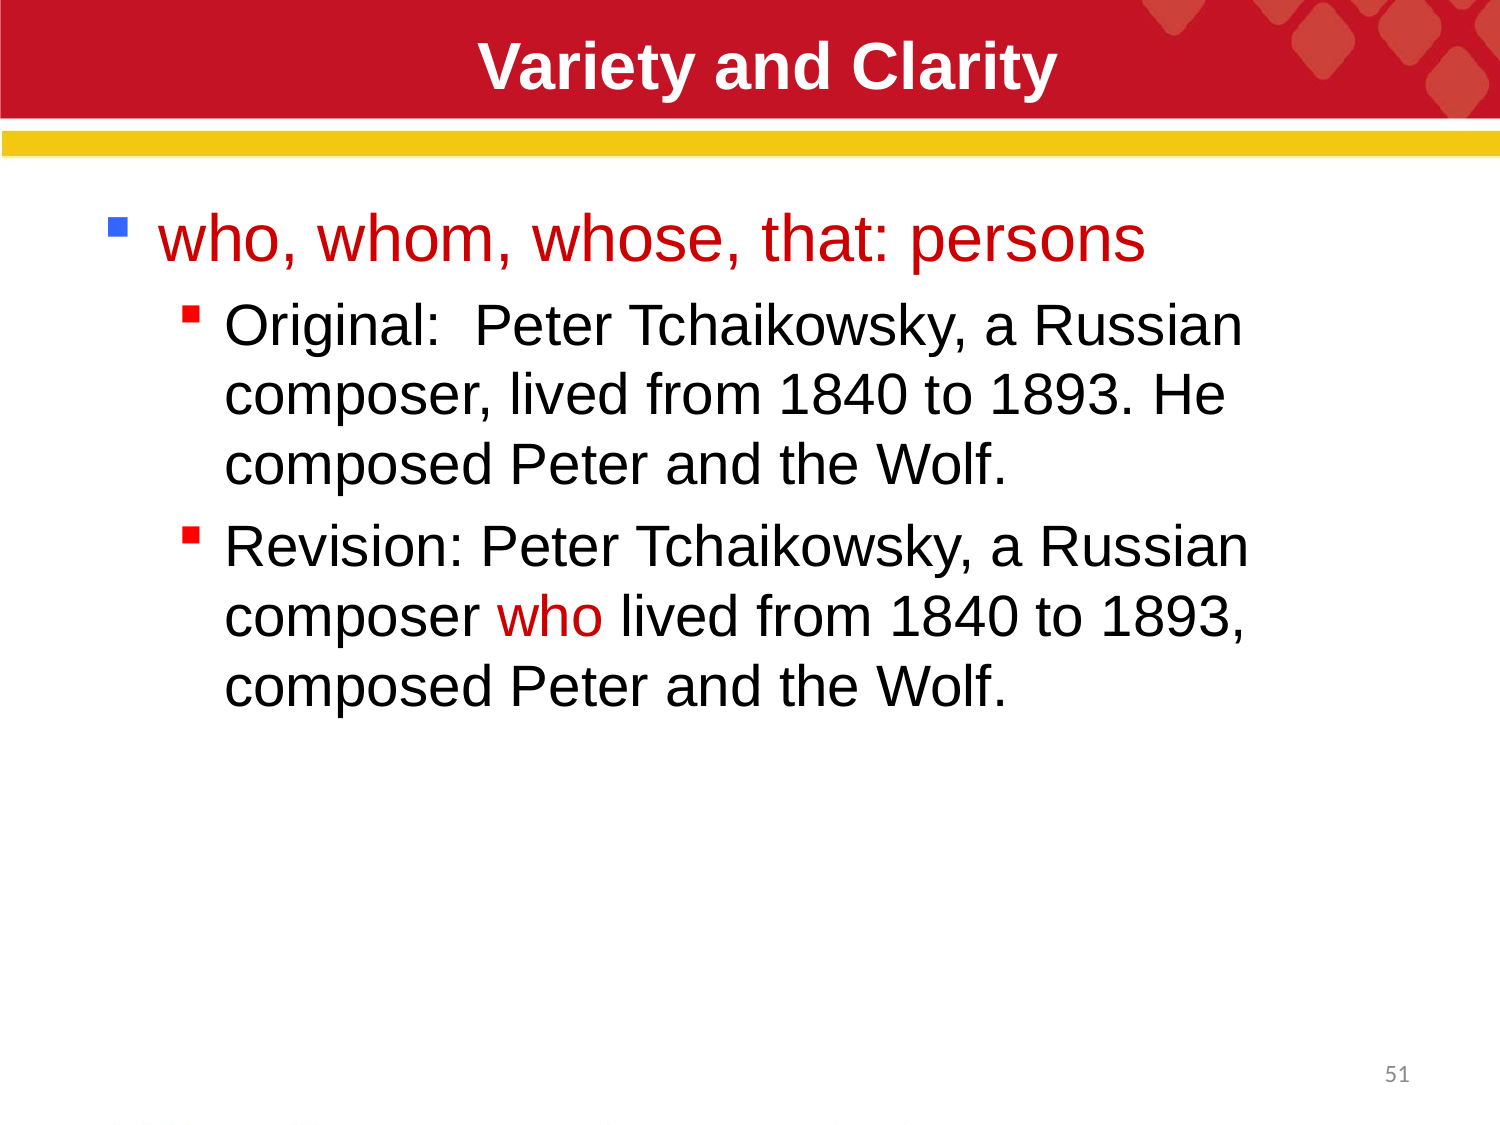

# Variety and Clarity
who, whom, whose, that: persons
Original:  Peter Tchaikowsky, a Russian composer, lived from 1840 to 1893. He composed Peter and the Wolf.
Revision: Peter Tchaikowsky, a Russian composer who lived from 1840 to 1893, composed Peter and the Wolf.

51